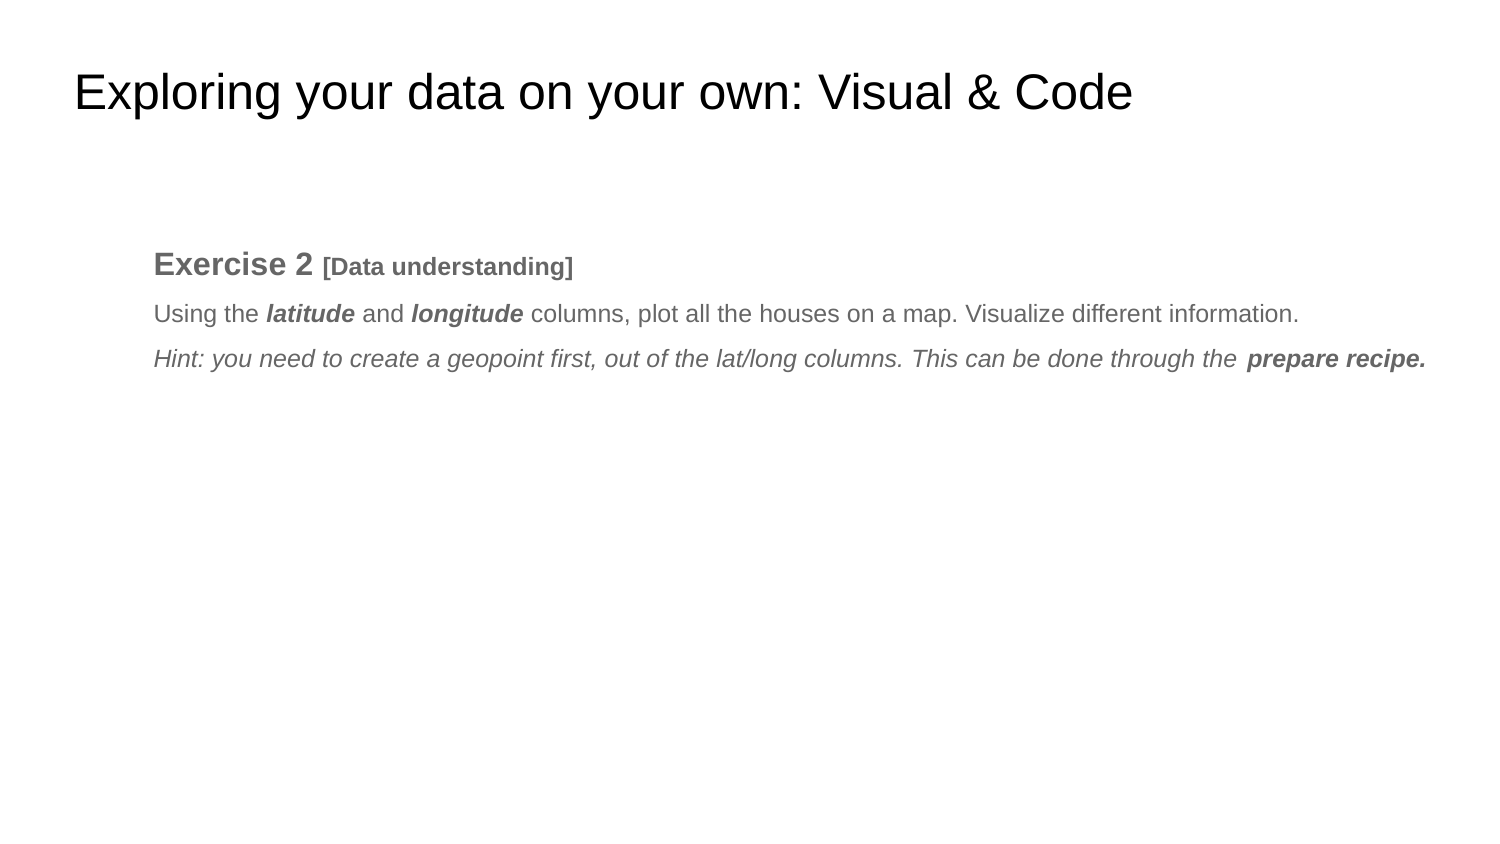

Exploring your data on your own: Visual & Code
Exercise 2 [Data understanding]
Using the latitude and longitude columns, plot all the houses on a map. Visualize different information.
Hint: you need to create a geopoint first, out of the lat/long columns. This can be done through the prepare recipe.